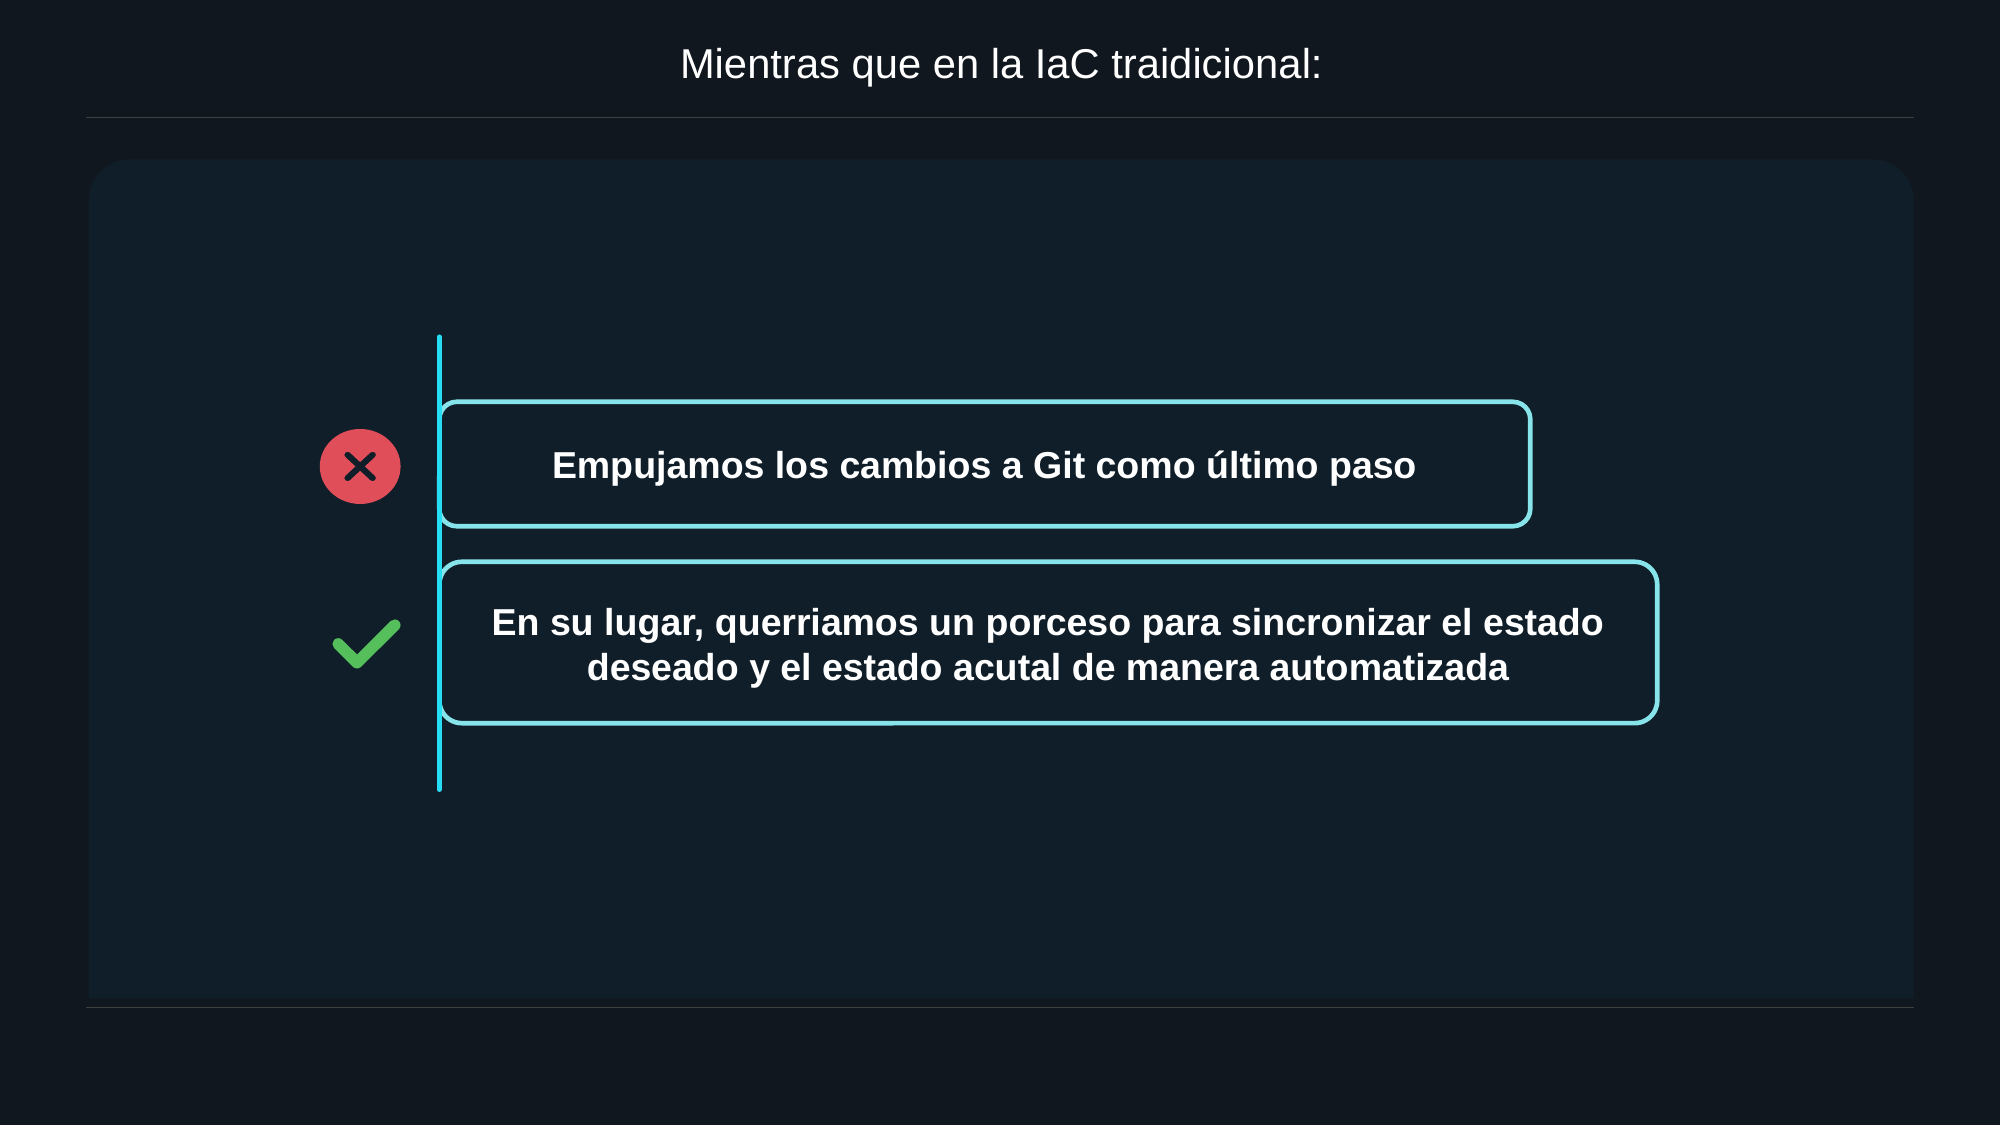

# Mientras que en la IaC traidicional:
Empujamos los cambios a Git como último paso
En su lugar, querriamos un porceso para sincronizar el estado deseado y el estado acutal de manera automatizada